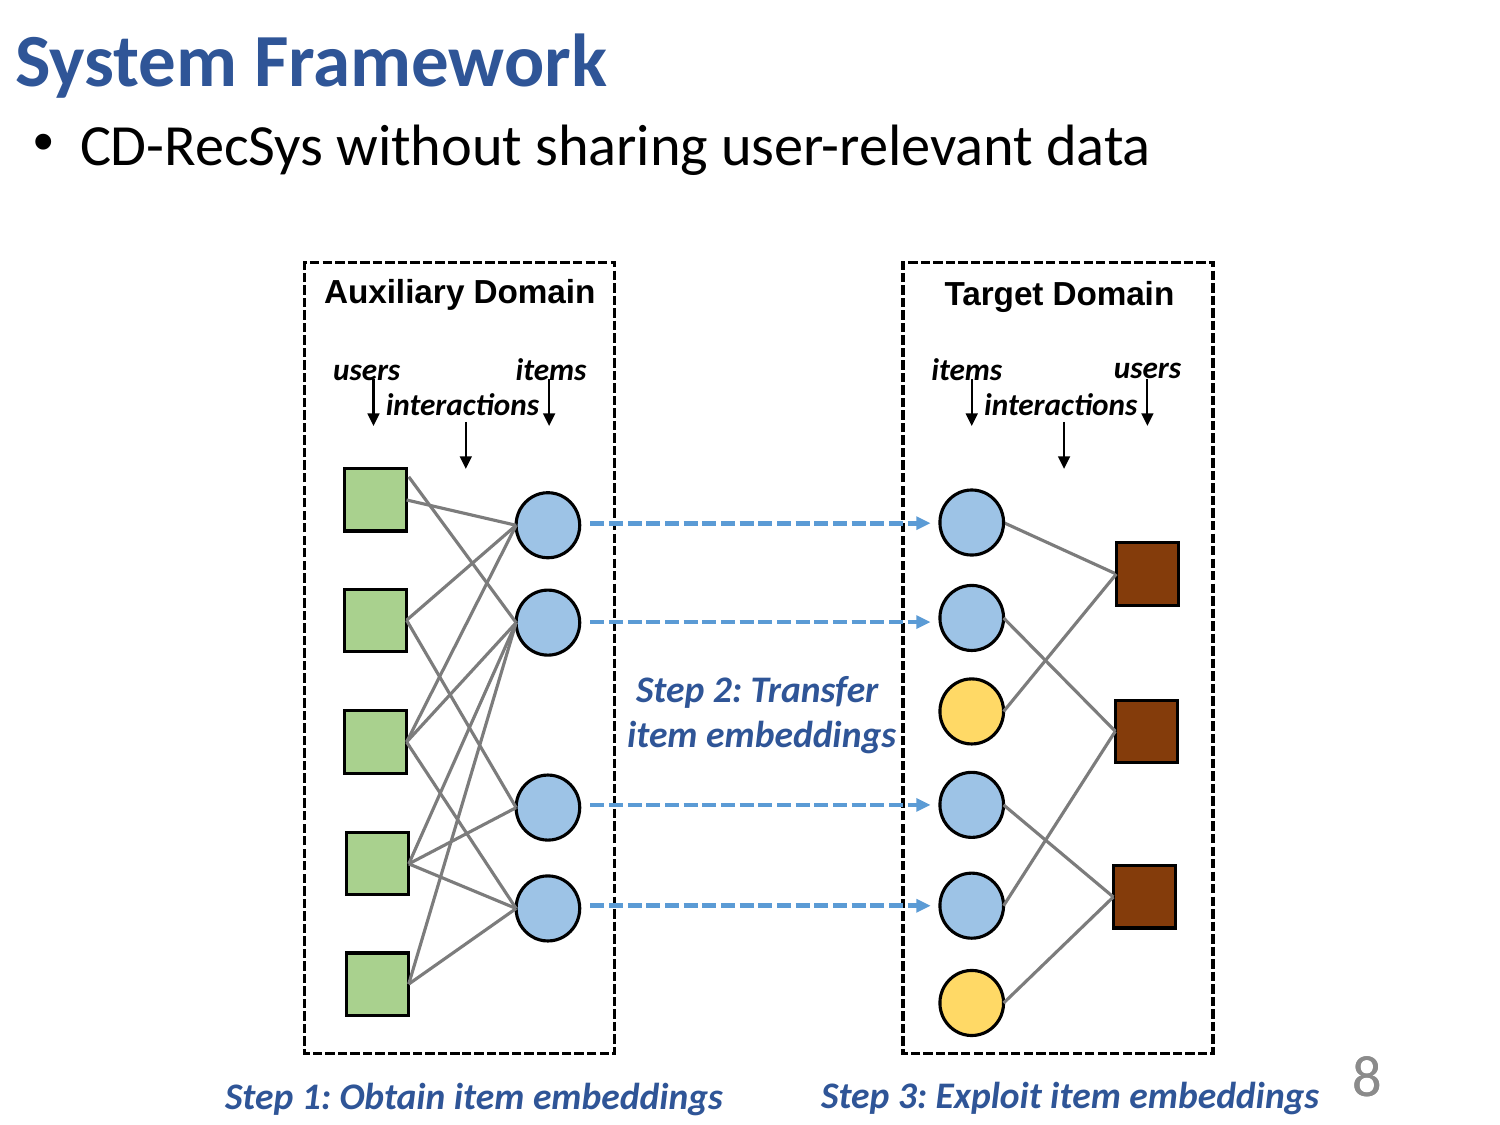

# System Framework

CD-RecSys without sharing user-relevant data

Auxiliary Domain
users
items
interactions

Target Domain
users
items
interactions

Step 2: Transfer
 item embeddings
8
8
Step 3: Exploit item embeddings
Step 1: Obtain item embeddings